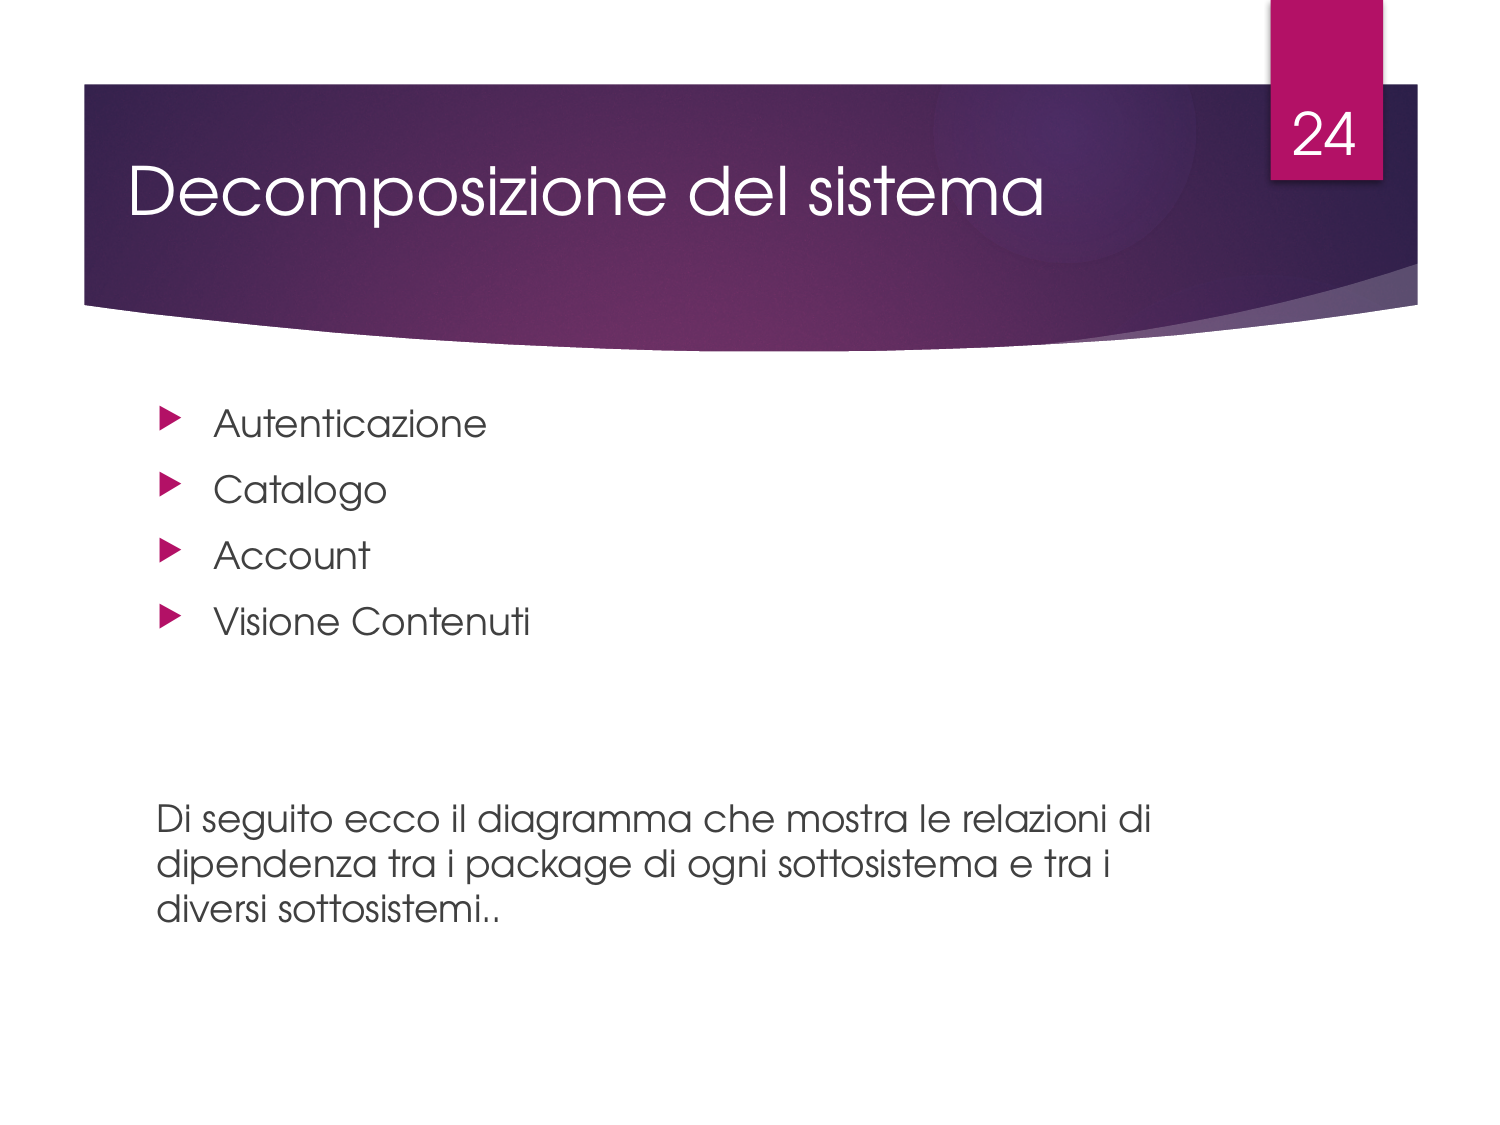

24
# Decomposizione del sistema
Autenticazione
Catalogo
Account
Visione Contenuti

Di seguito ecco il diagramma che mostra le relazioni di dipendenza tra i package di ogni sottosistema e tra i diversi sottosistemi..